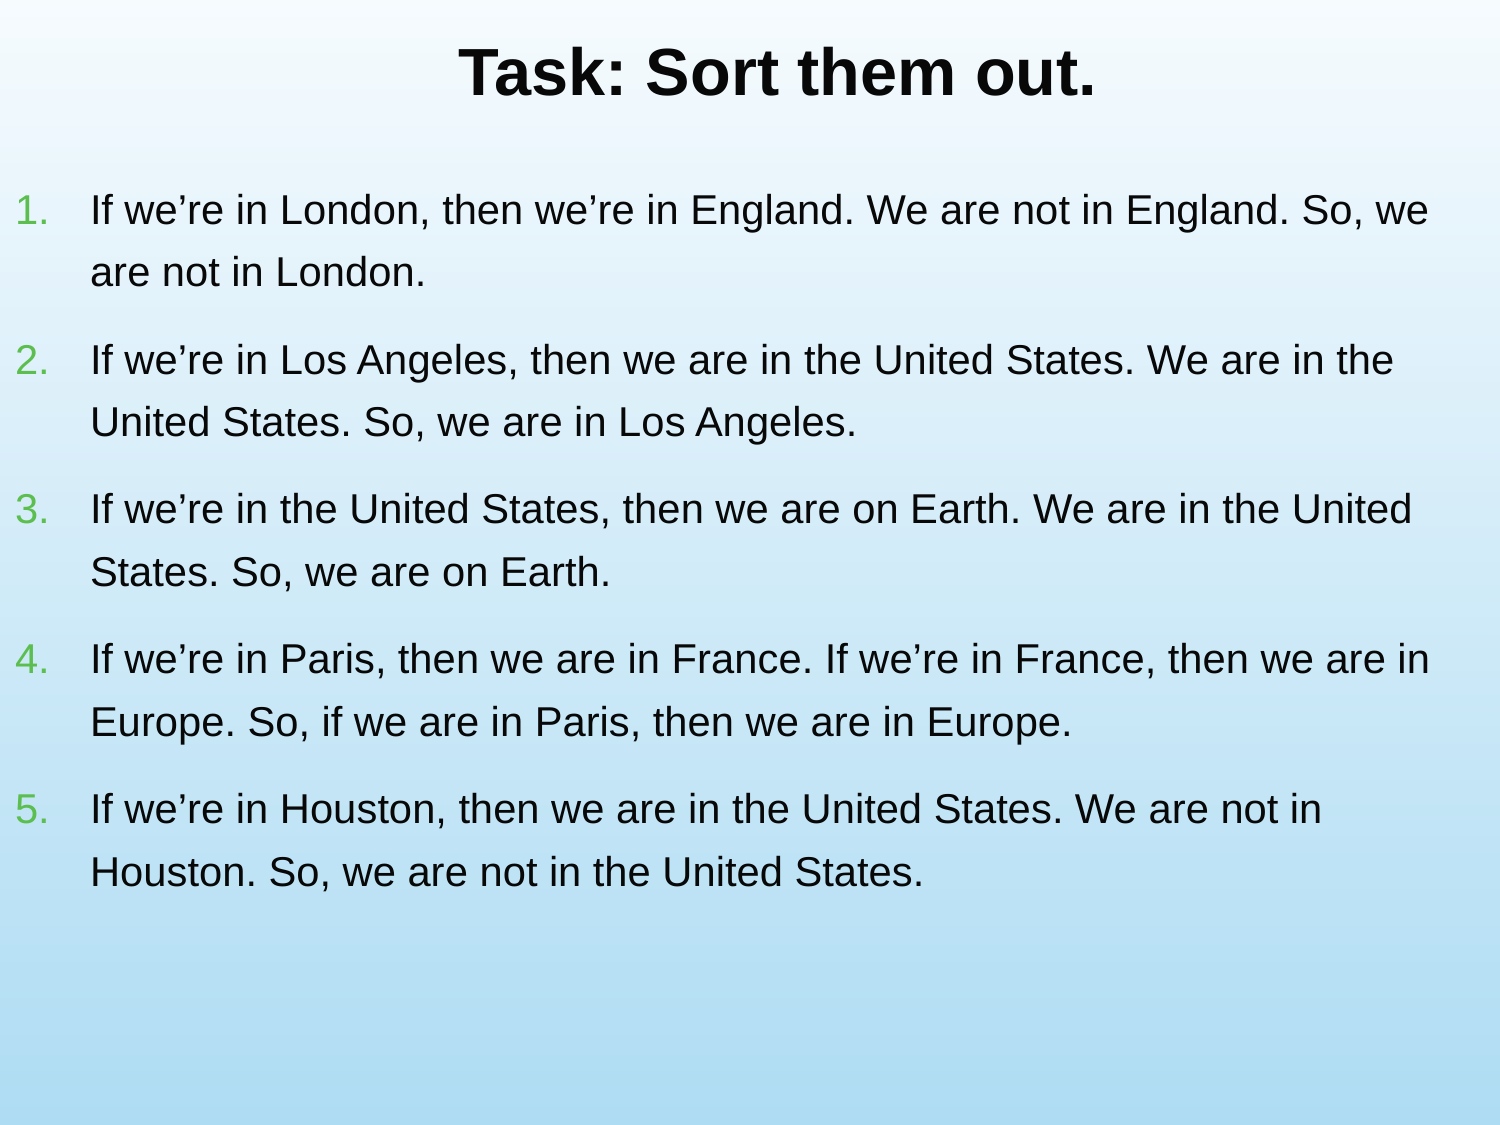

# Task: Sort them out.
If we’re in London, then we’re in England. We are not in England. So, we are not in London.
If we’re in Los Angeles, then we are in the United States. We are in the United States. So, we are in Los Angeles.
If we’re in the United States, then we are on Earth. We are in the United States. So, we are on Earth.
If we’re in Paris, then we are in France. If we’re in France, then we are in Europe. So, if we are in Paris, then we are in Europe.
If we’re in Houston, then we are in the United States. We are not in  Houston. So, we are not in the United States.